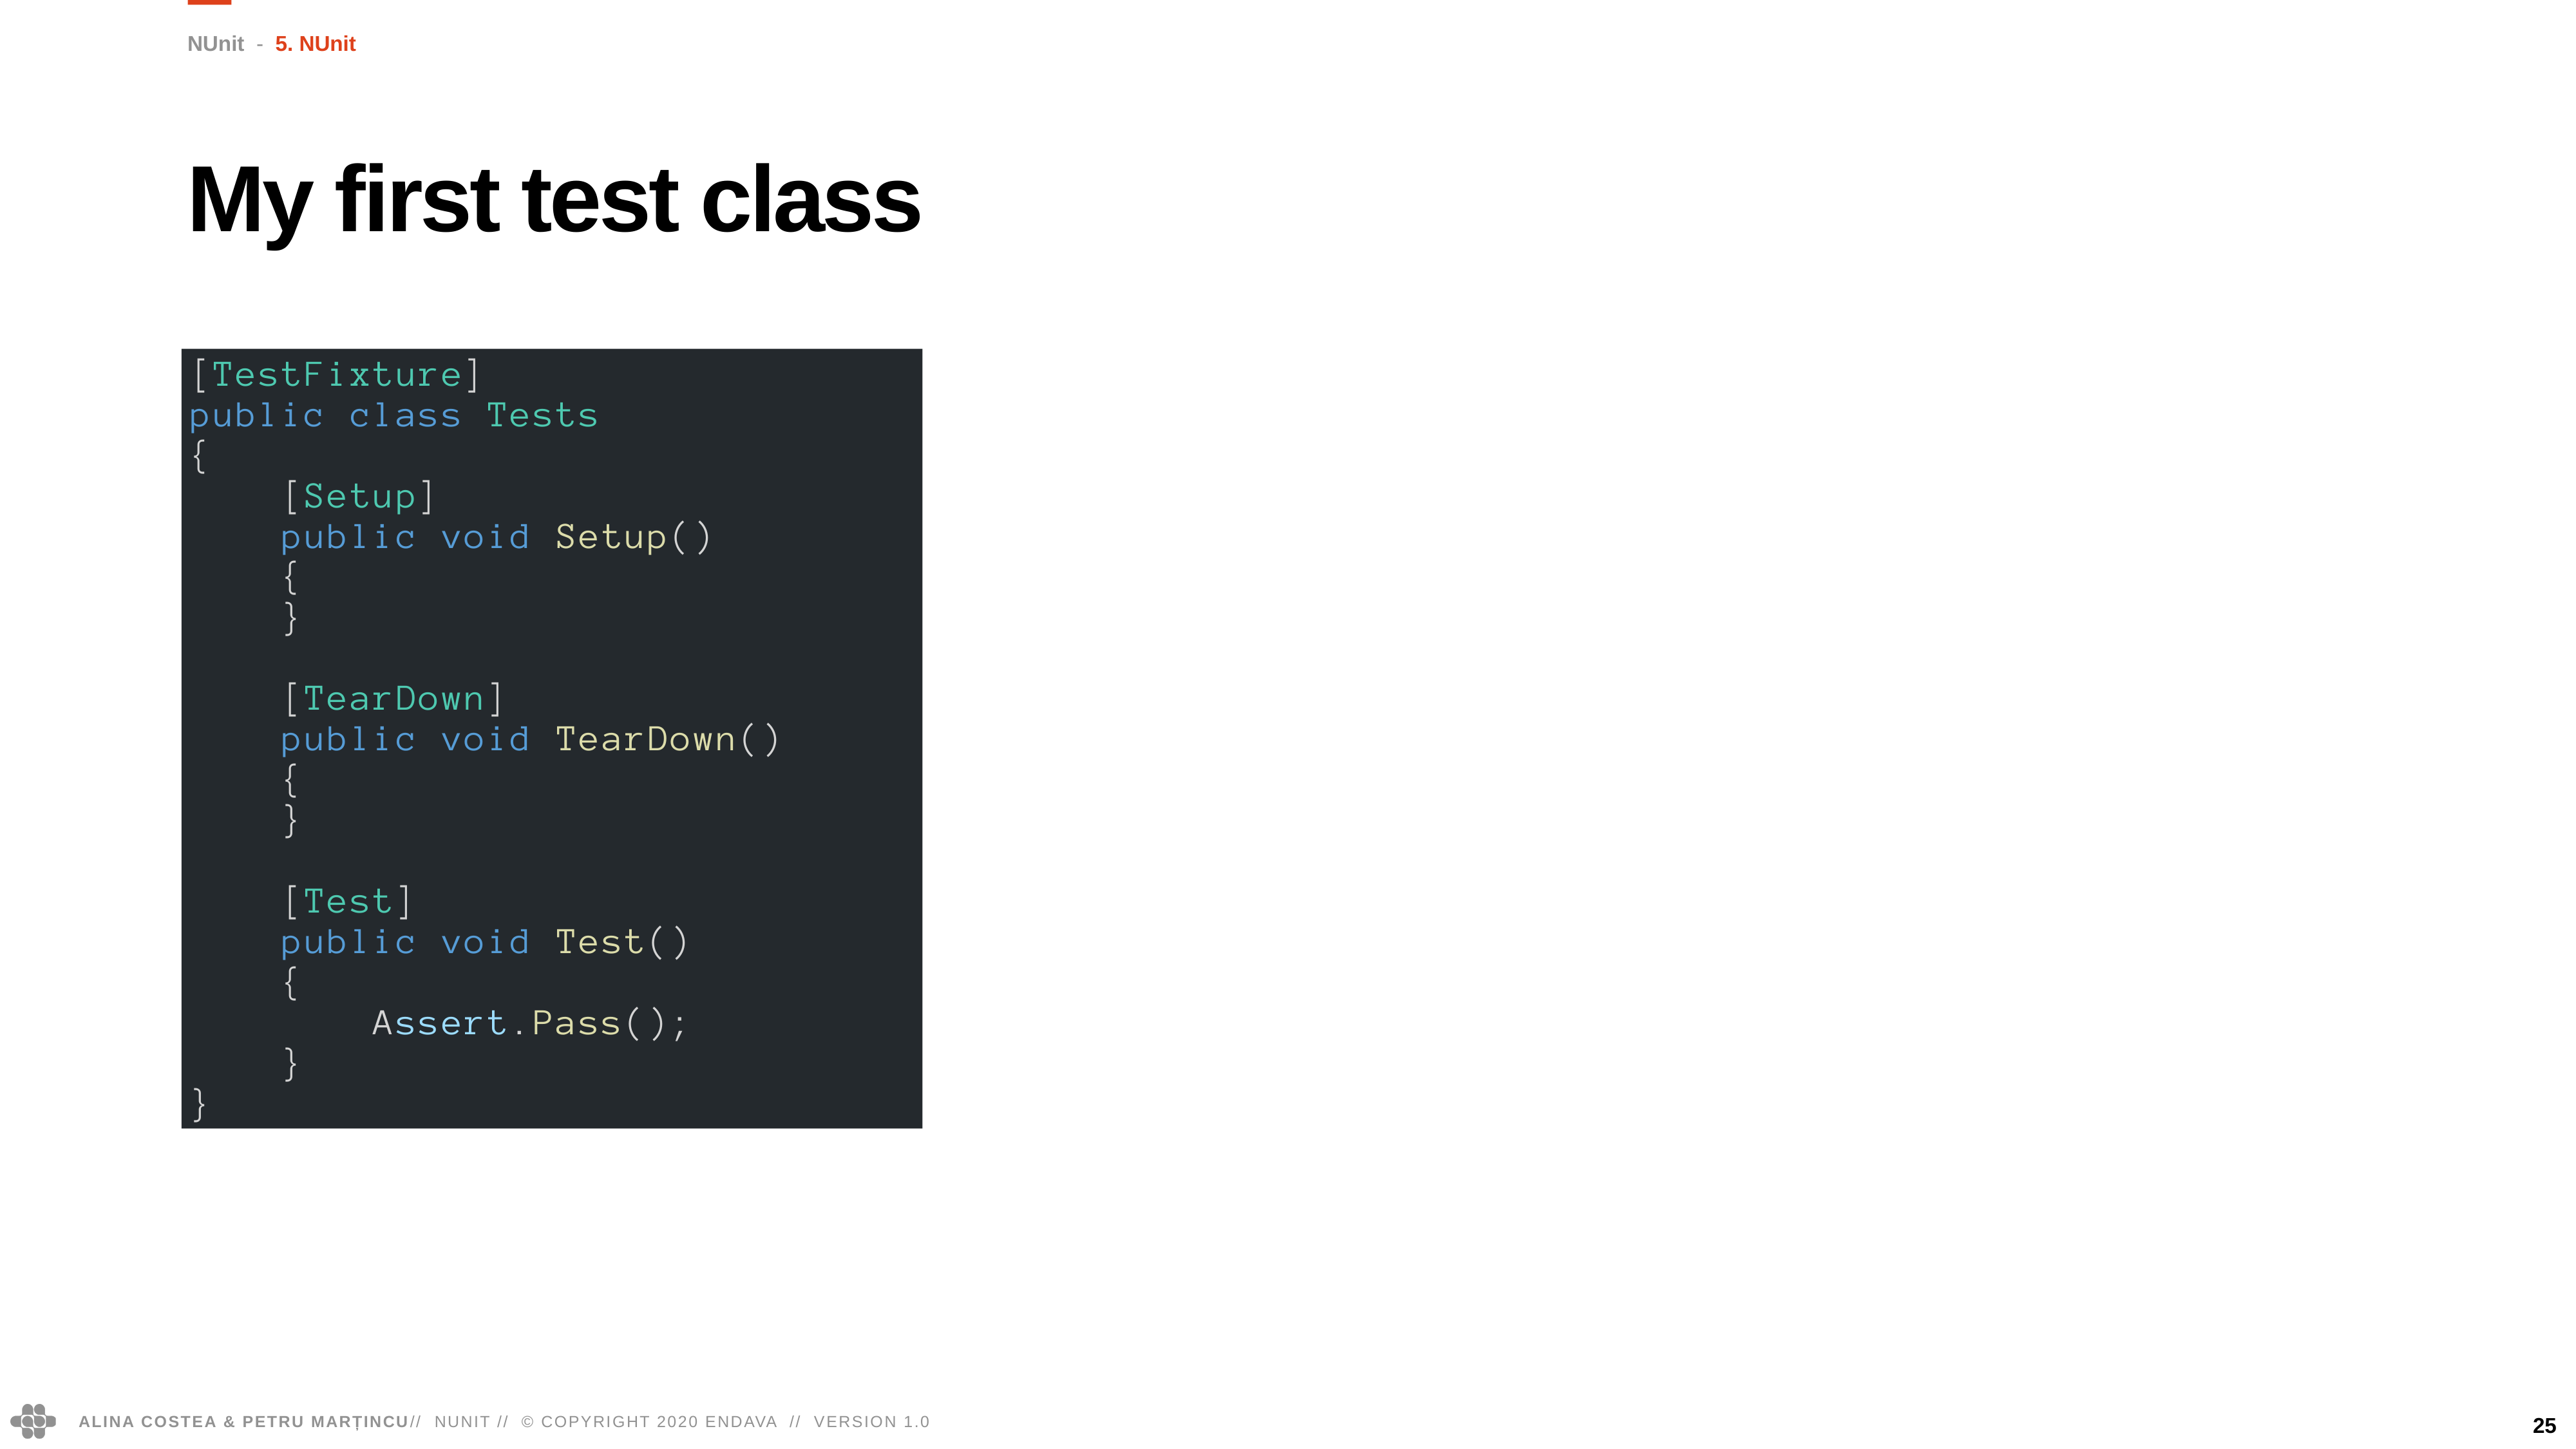

NUnit  -  5. NUnit
My first test class
[TestFixture]
public class Tests
{
    [Setup]
    public void Setup()
    {
    }
    [TearDown]
    public void TearDown()
    {
    }
    [Test]
    public void Test()
    {
        Assert.Pass();
    }
}
25